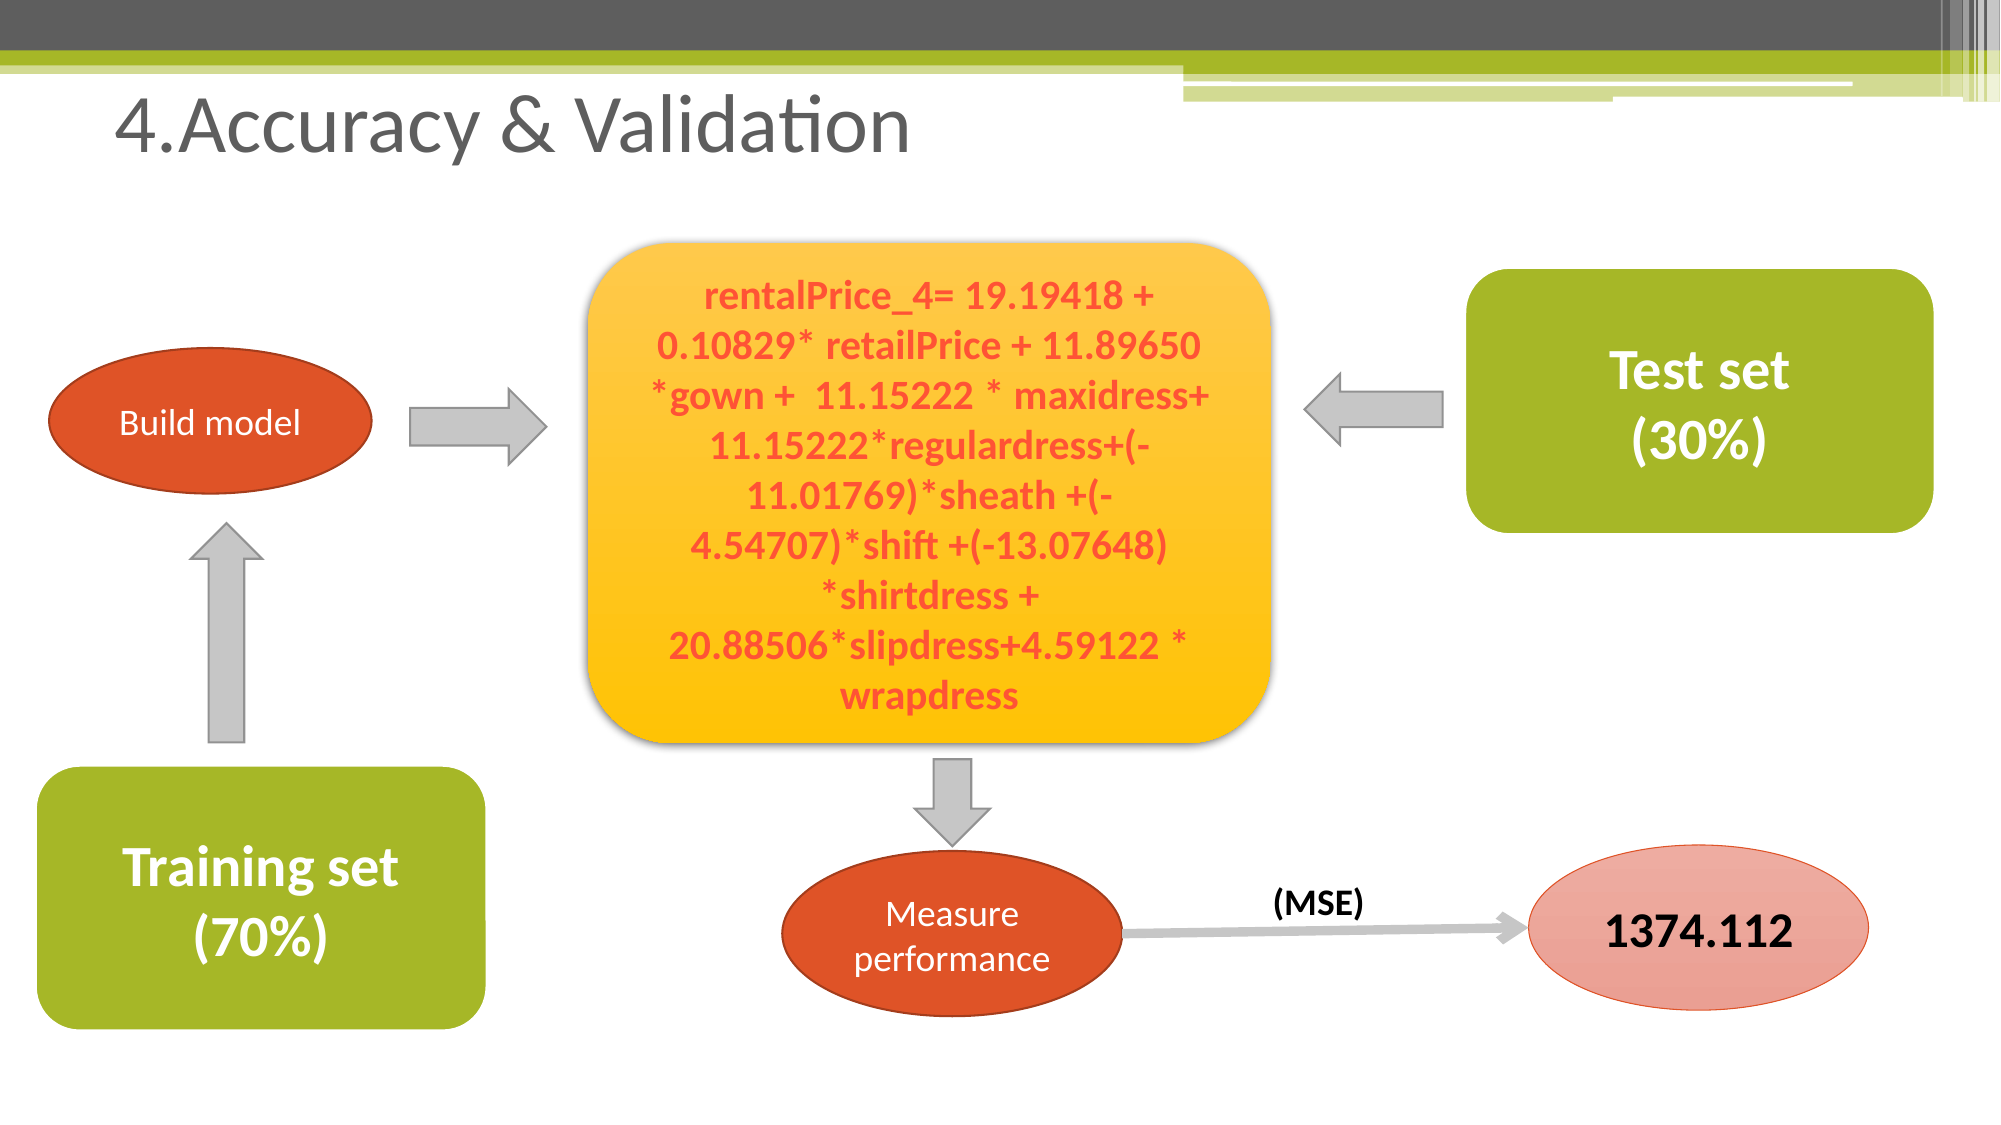

# 4.Accuracy & Validation
rentalPrice_4= 19.19418 + 0.10829* retailPrice + 11.89650 *gown +  11.15222 * maxidress+ 11.15222*regulardress+(-11.01769)*sheath +(-4.54707)*shift +(-13.07648) *shirtdress + 20.88506*slipdress+4.59122 * wrapdress
Test set
(30%)

Build model

Training set
(70%)
1374.112
Measure performance
(MSE)